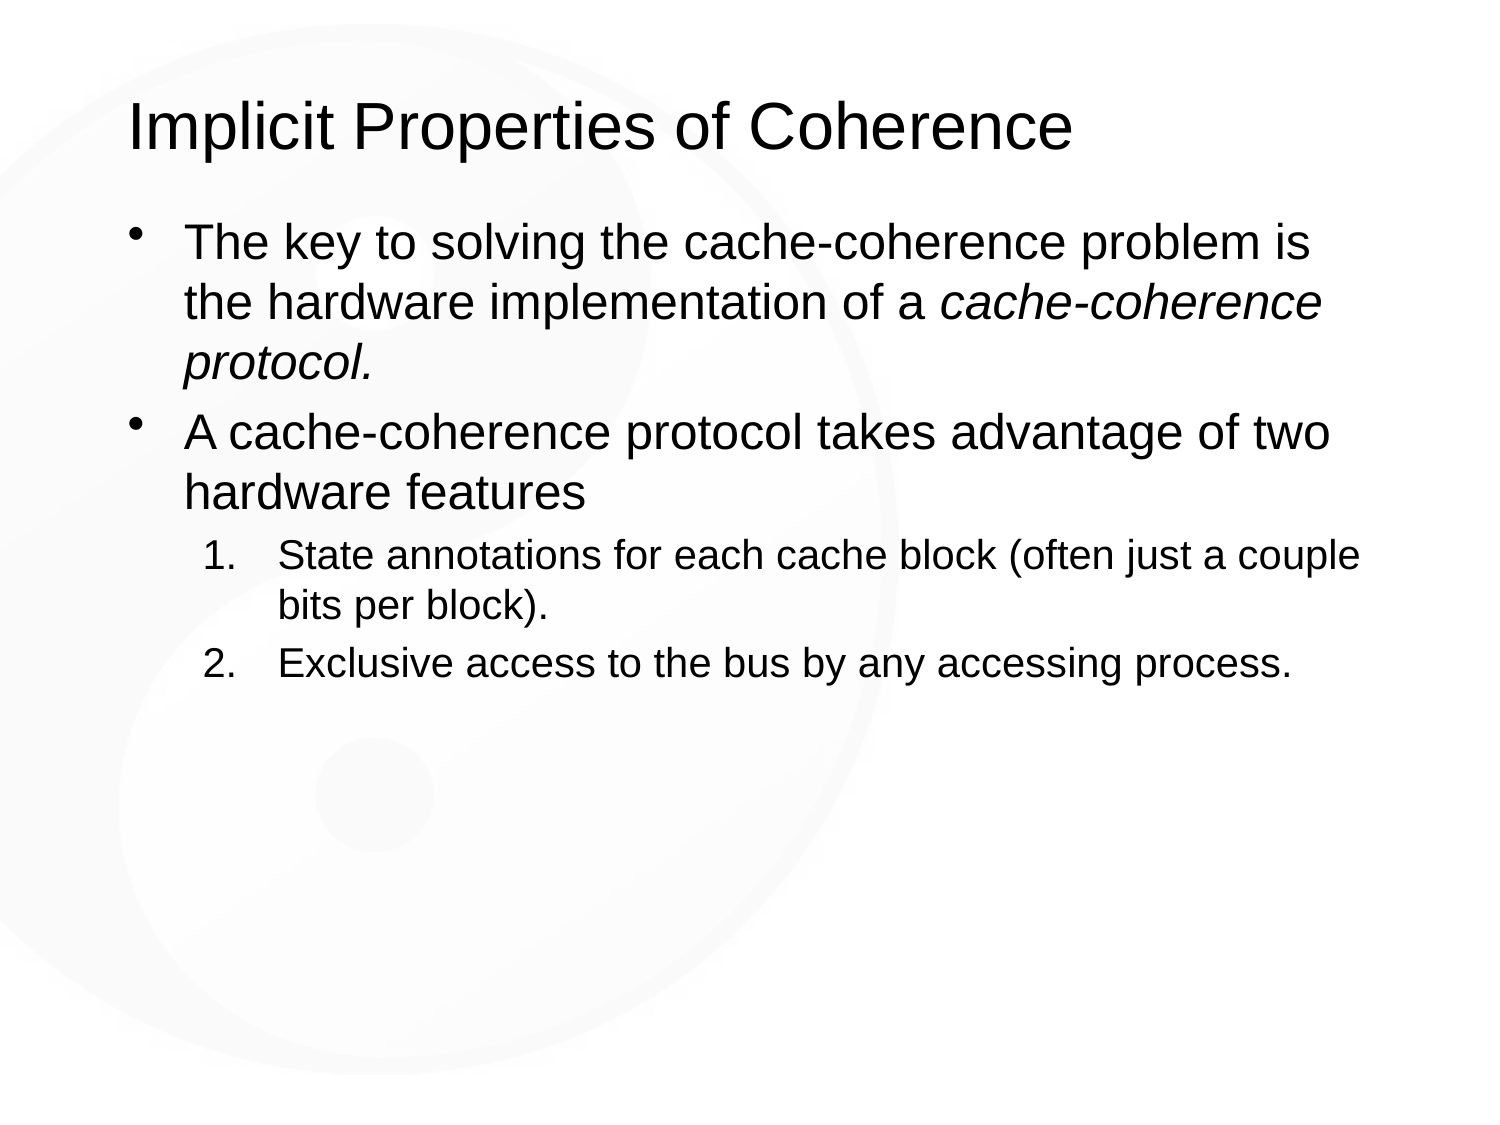

# Implicit Properties of Coherence
The key to solving the cache-coherence problem is the hardware implementation of a cache-coherence protocol.
A cache-coherence protocol takes advantage of two hardware features
State annotations for each cache block (often just a couple bits per block).
Exclusive access to the bus by any accessing process.